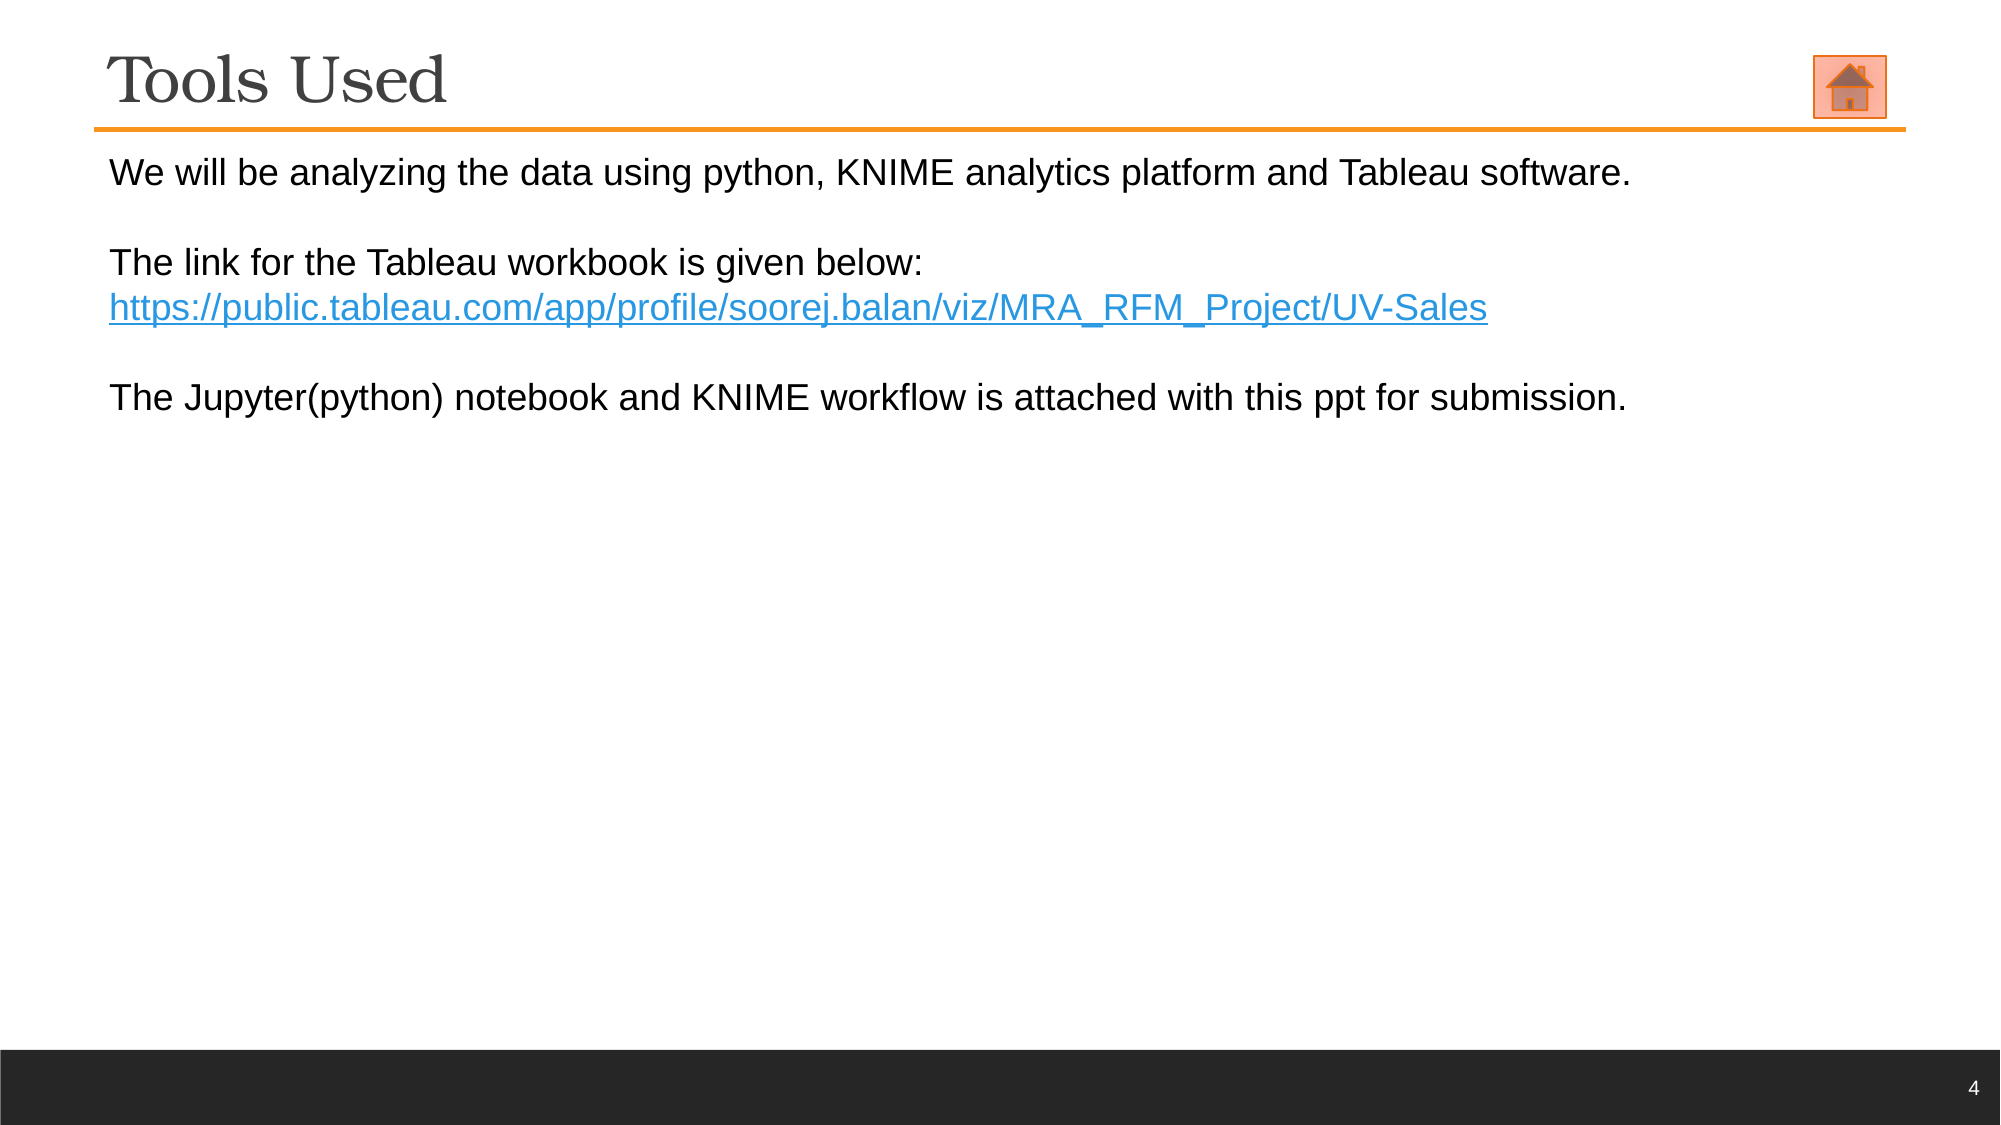

Tools Used

We will be analyzing the data using python, KNIME analytics platform and Tableau software.

The link for the Tableau workbook is given below:
https://public.tableau.com/app/profile/soorej.balan/viz/MRA_RFM_Project/UV-Sales

The Jupyter(python) notebook and KNIME workflow is attached with this ppt for submission.

4